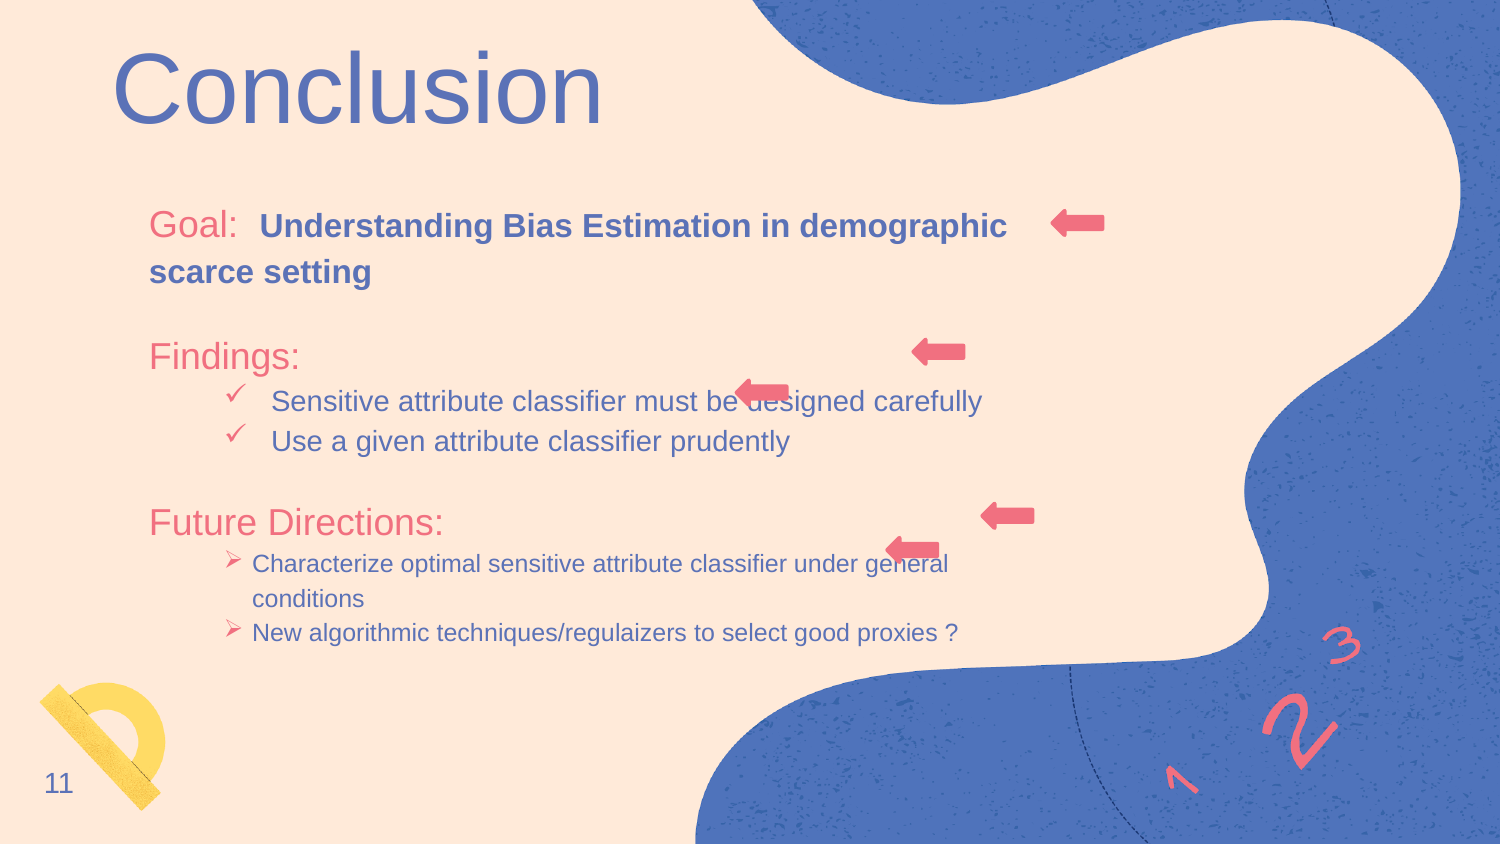

# Conclusion
Goal:  Understanding Bias Estimation in demographic scarce setting

Findings:
Sensitive attribute classifier must be designed carefully
Use a given attribute classifier prudently

Future Directions:
Characterize optimal sensitive attribute classifier under general conditions
New algorithmic techniques/regulaizers to select good proxies ?

11